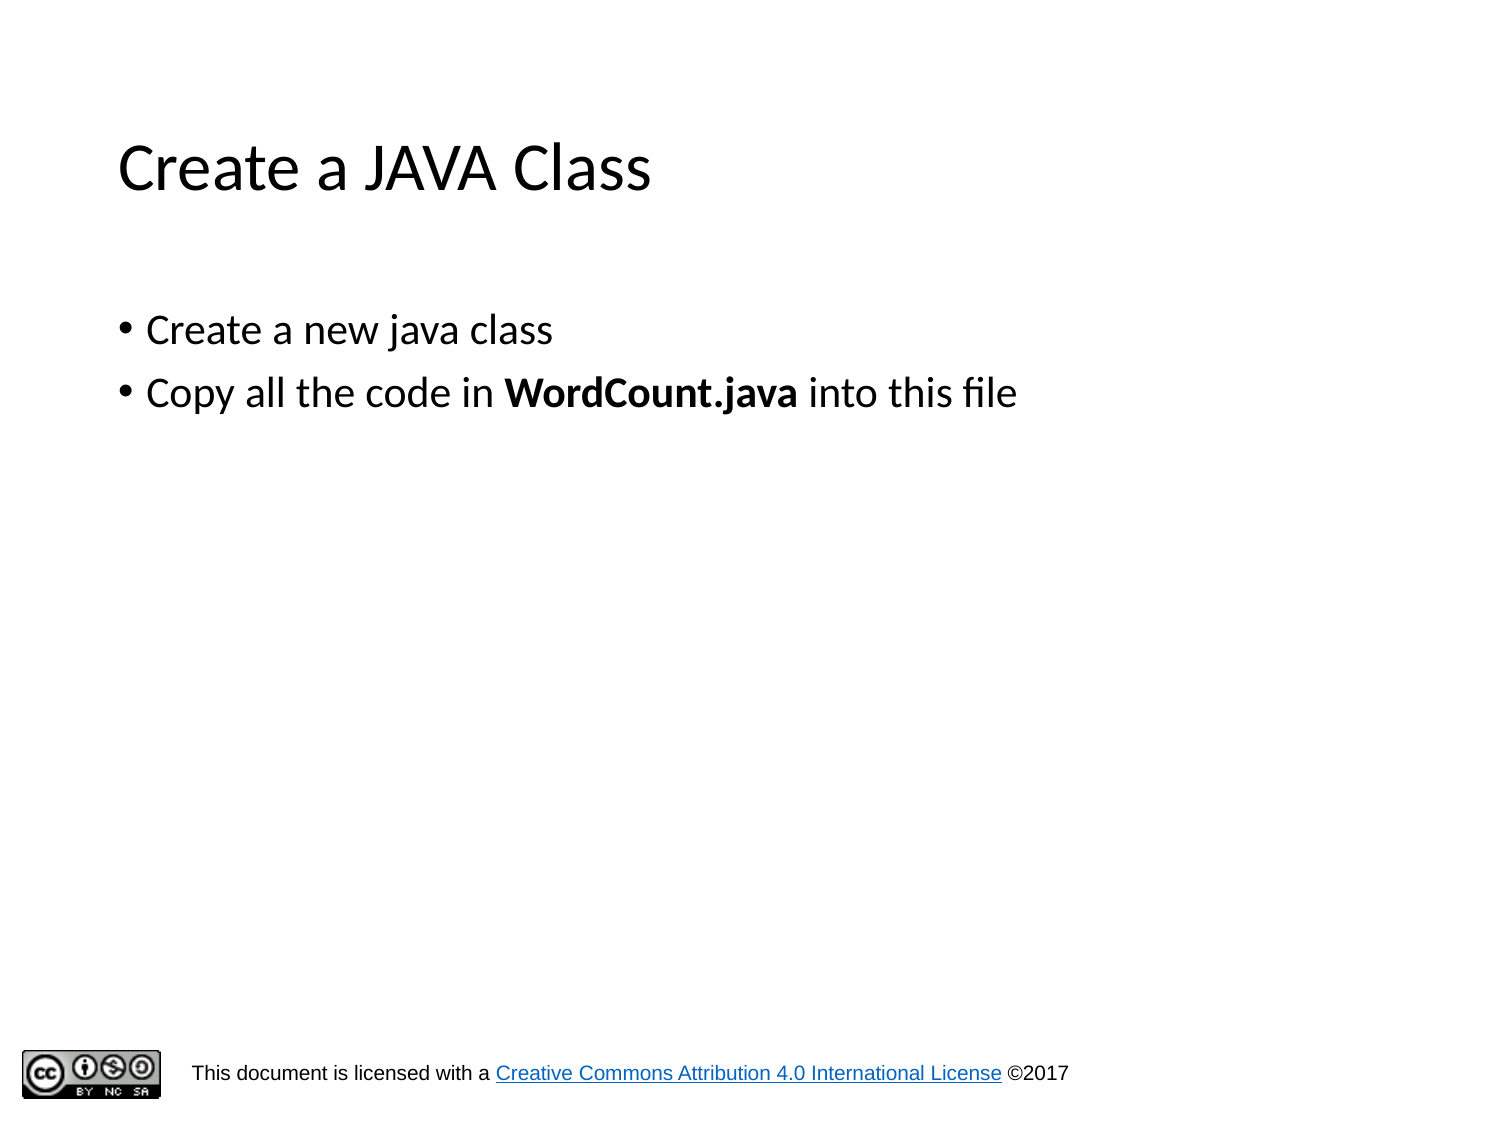

# Create a JAVA Class
Create a new java class
Copy all the code in WordCount.java into this file